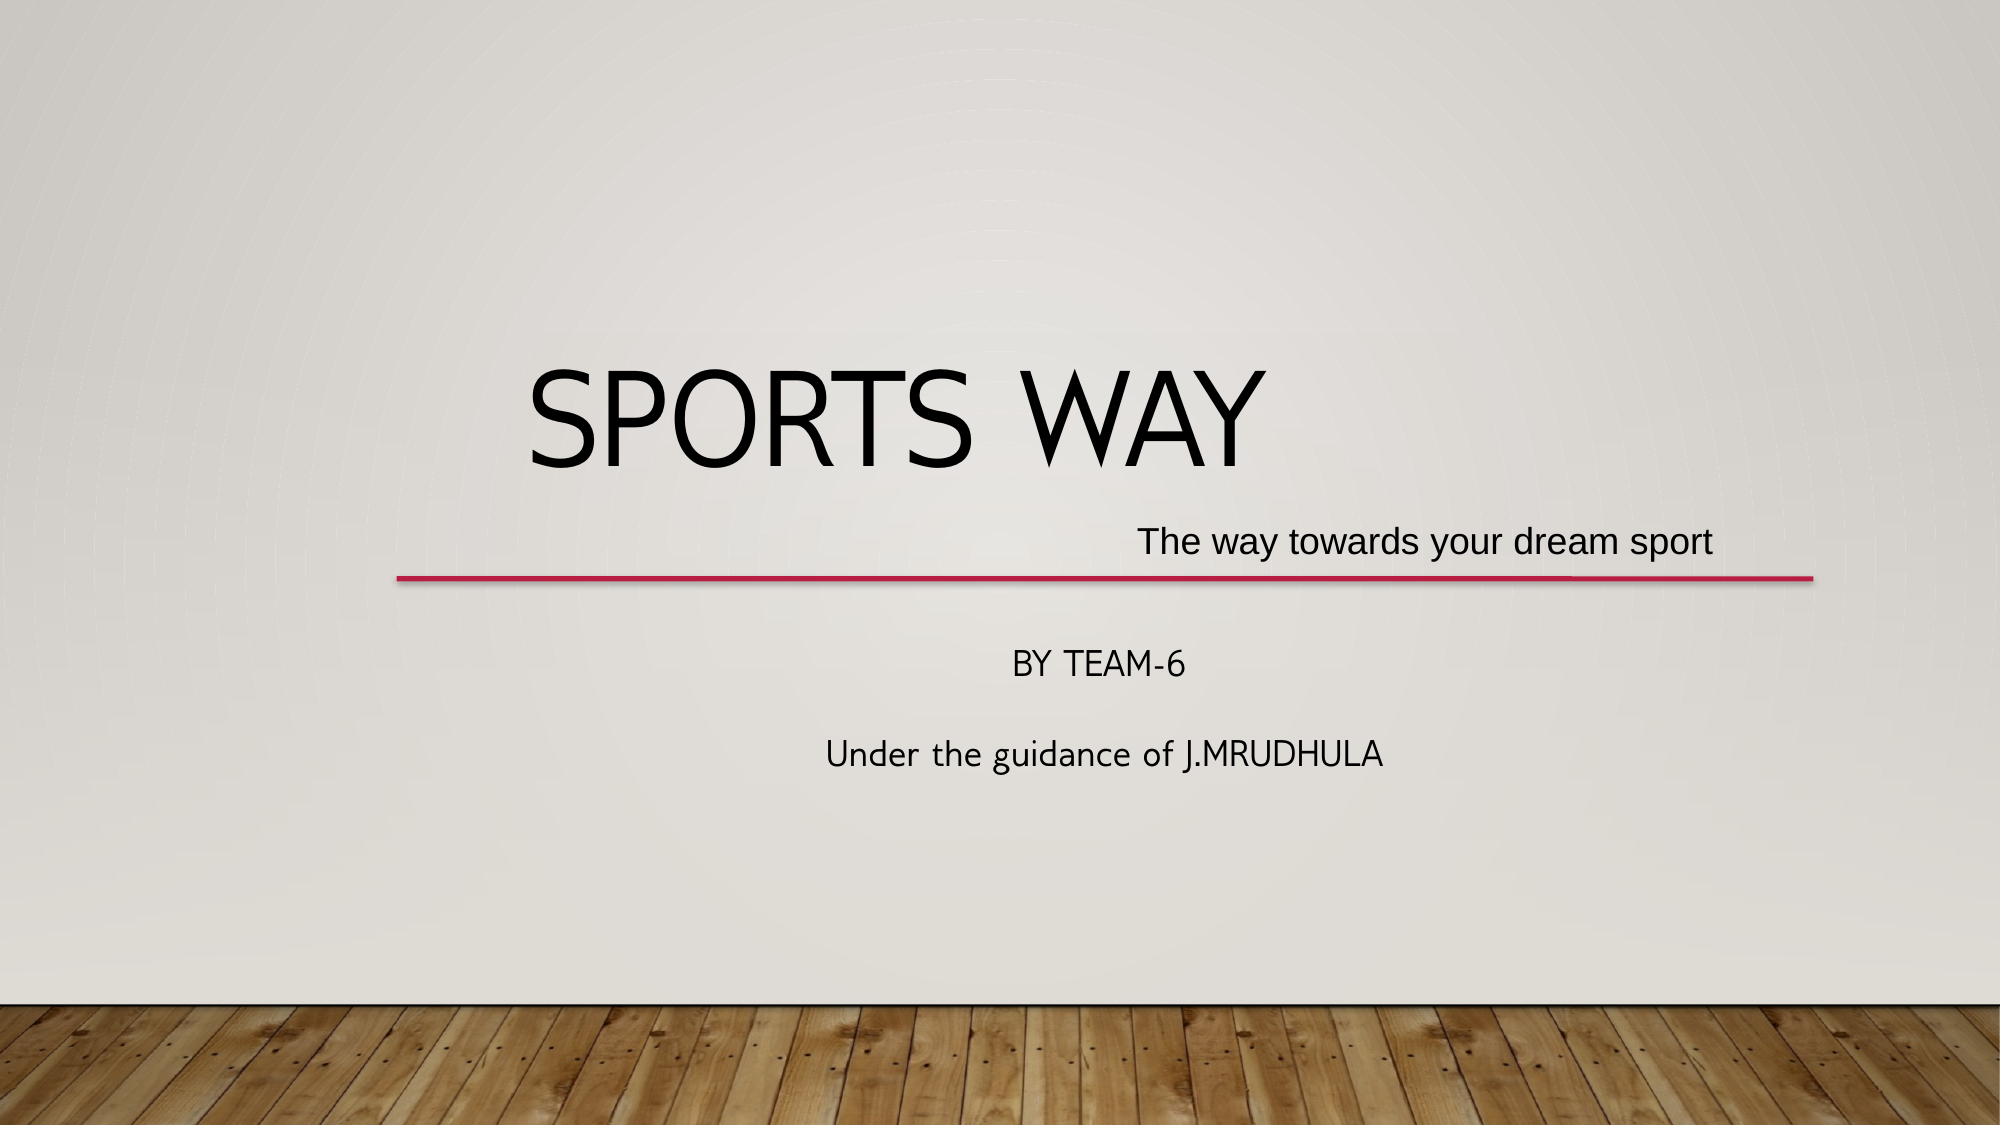

SPORTS WAY
The way towards your dream sport

BY TEAM-6

Under the guidance of J.MRUDHULA